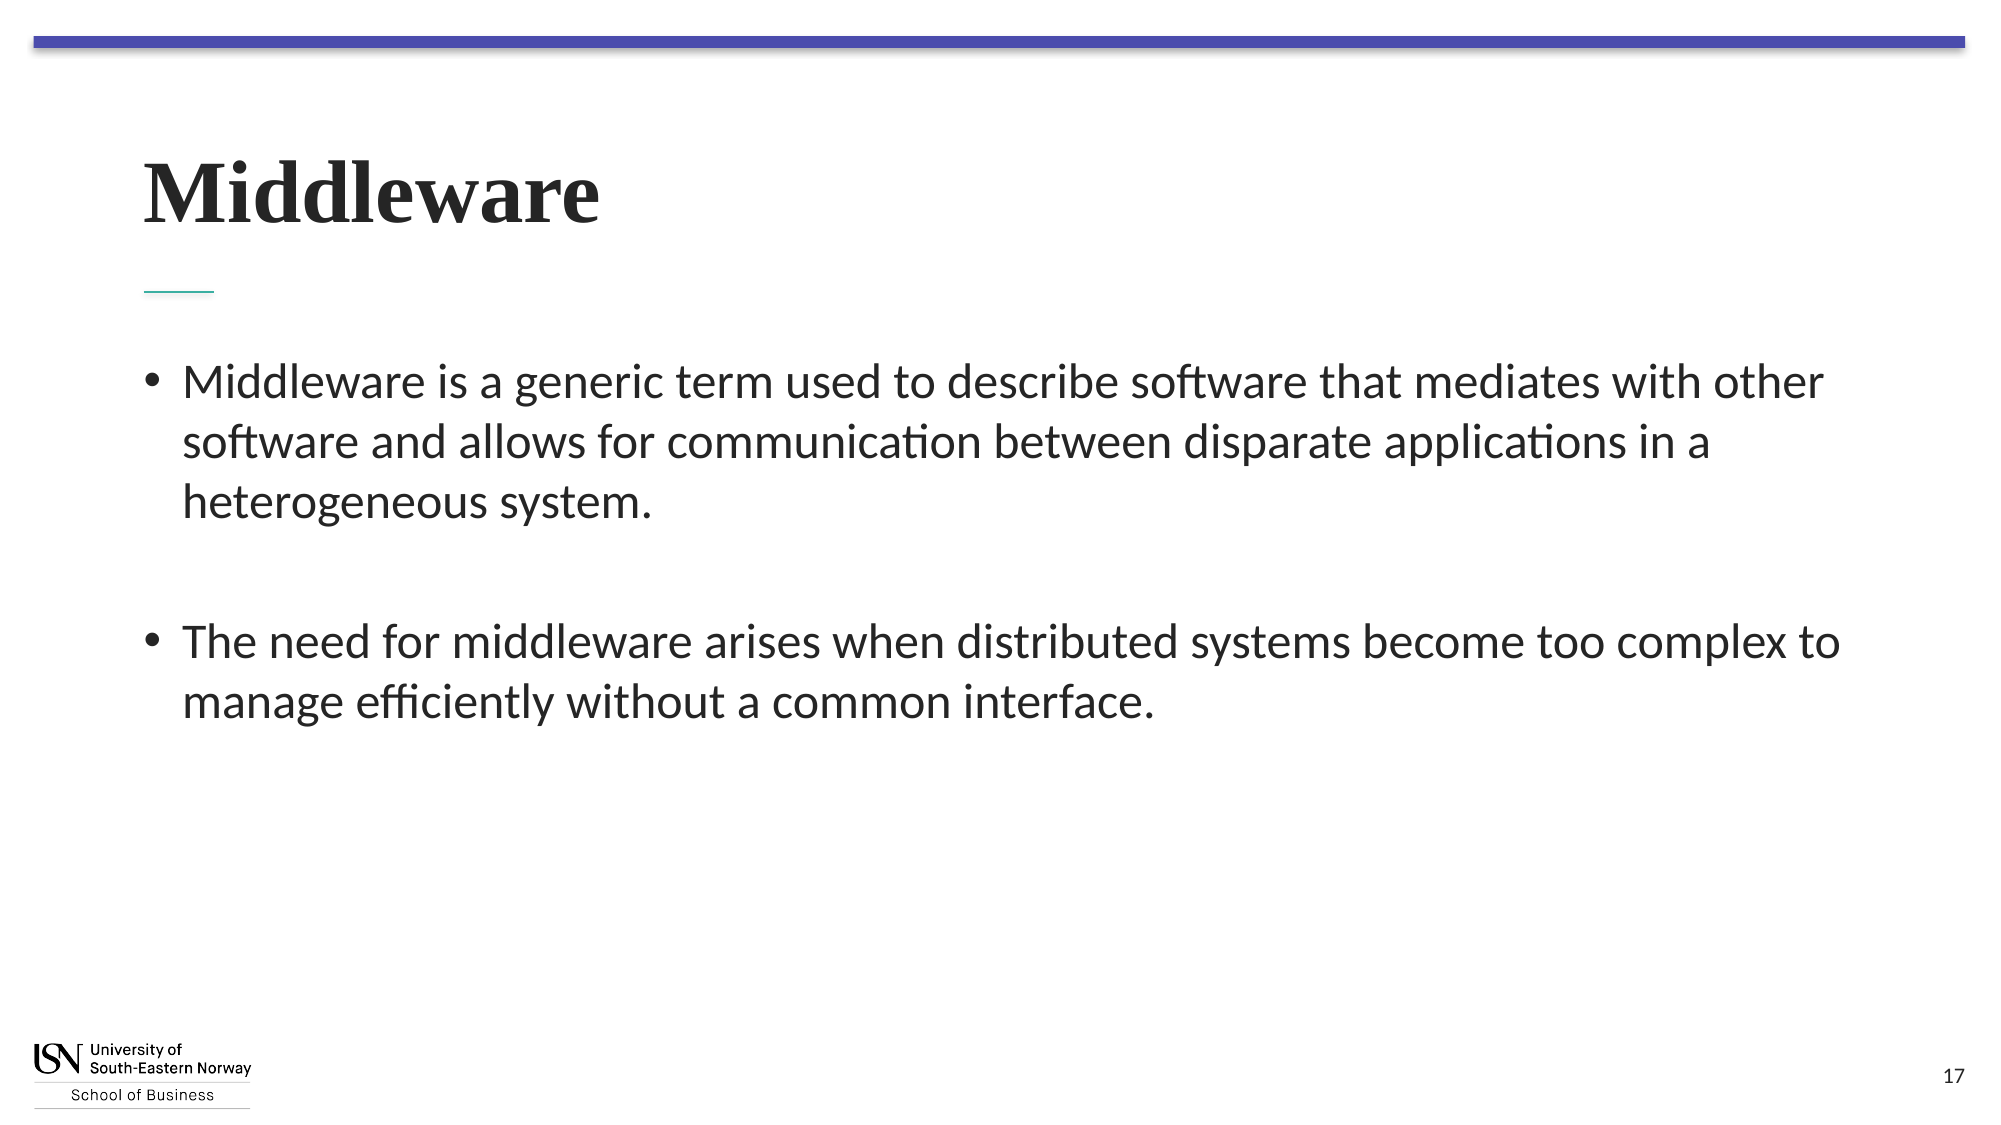

# Middleware
Middleware is a generic term used to describe software that mediates with other software and allows for communication between disparate applications in a heterogeneous system.

The need for middleware arises when distributed systems become too complex to manage efficiently without a common interface.
17